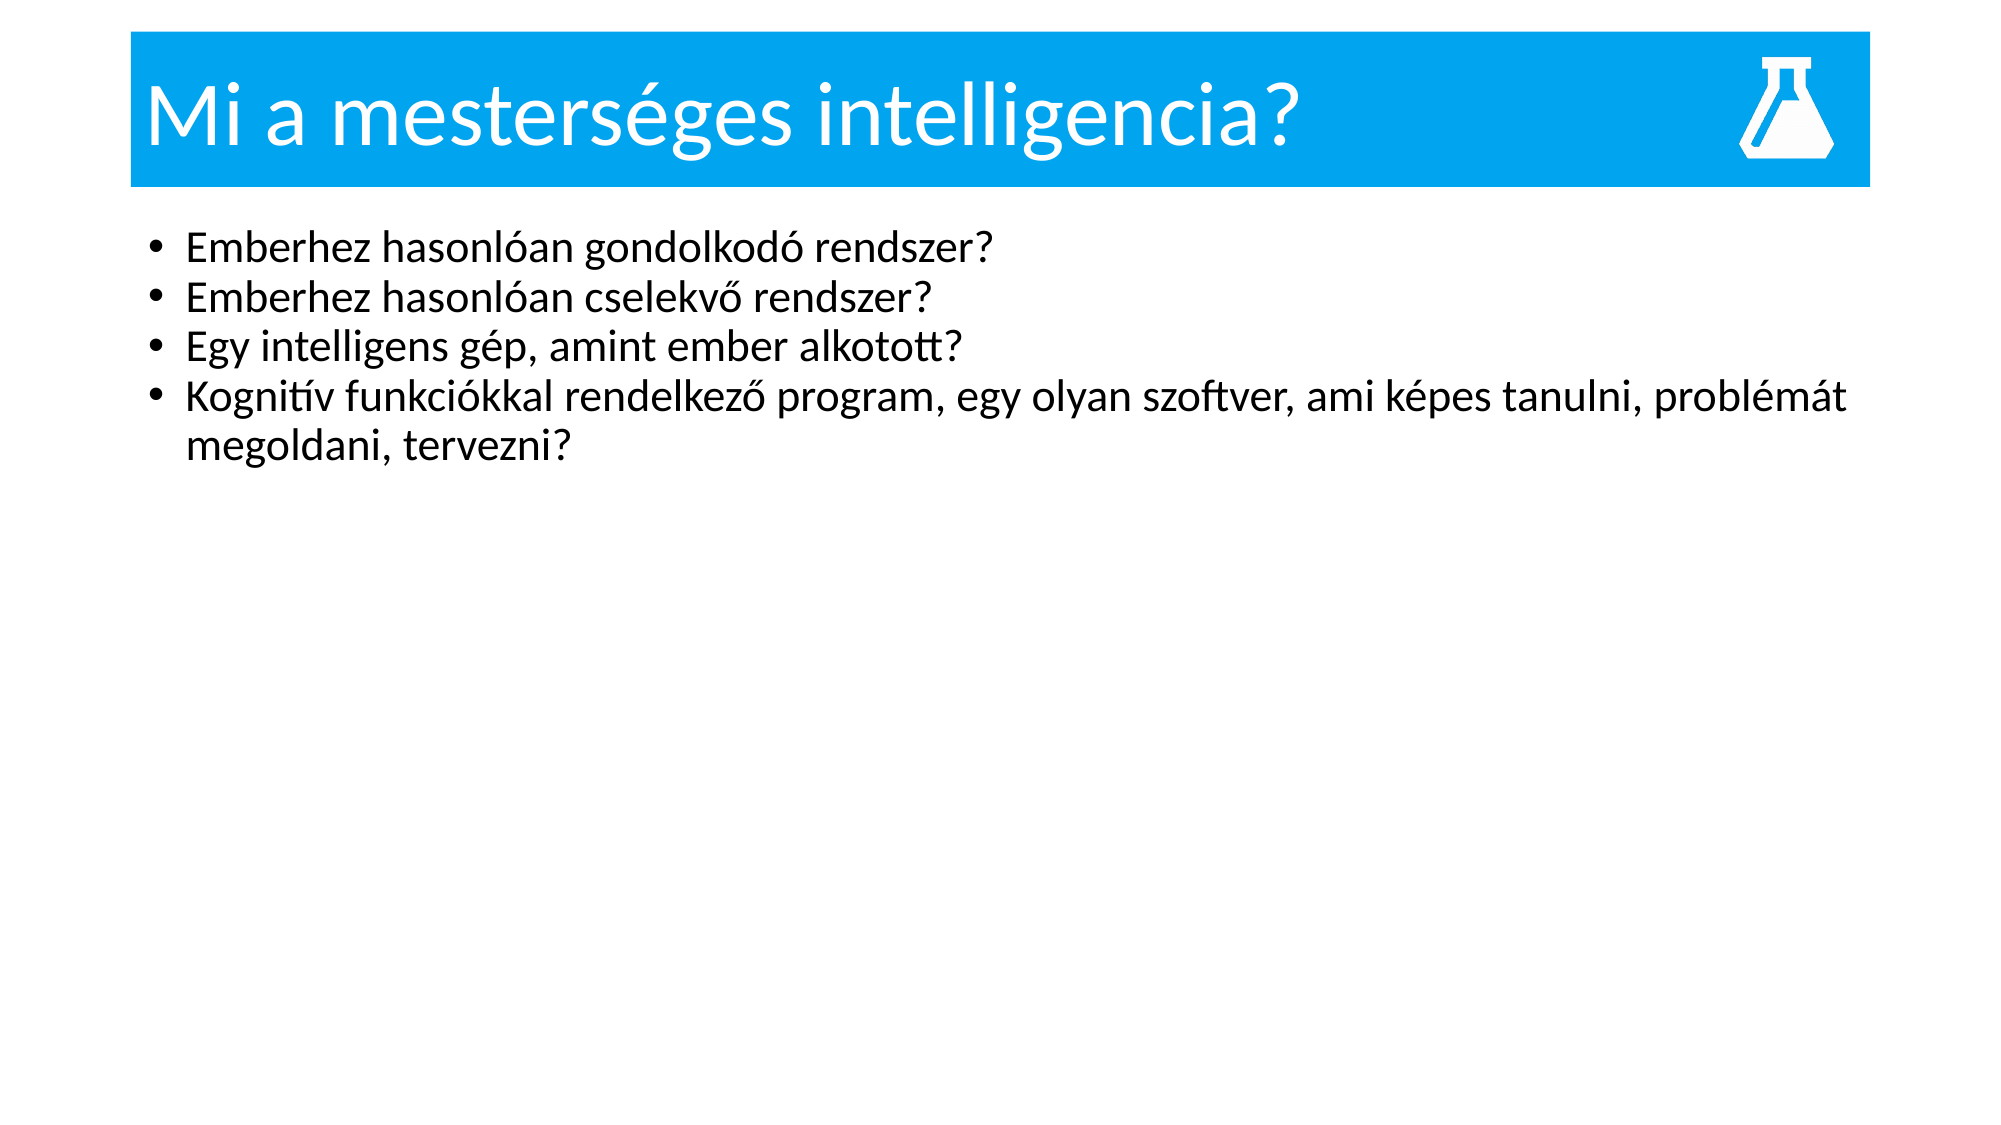

# Mi a mesterséges intelligencia?
Emberhez hasonlóan gondolkodó rendszer?
Emberhez hasonlóan cselekvő rendszer?
Egy intelligens gép, amint ember alkotott?
Kognitív funkciókkal rendelkező program, egy olyan szoftver, ami képes tanulni, problémát megoldani, tervezni?